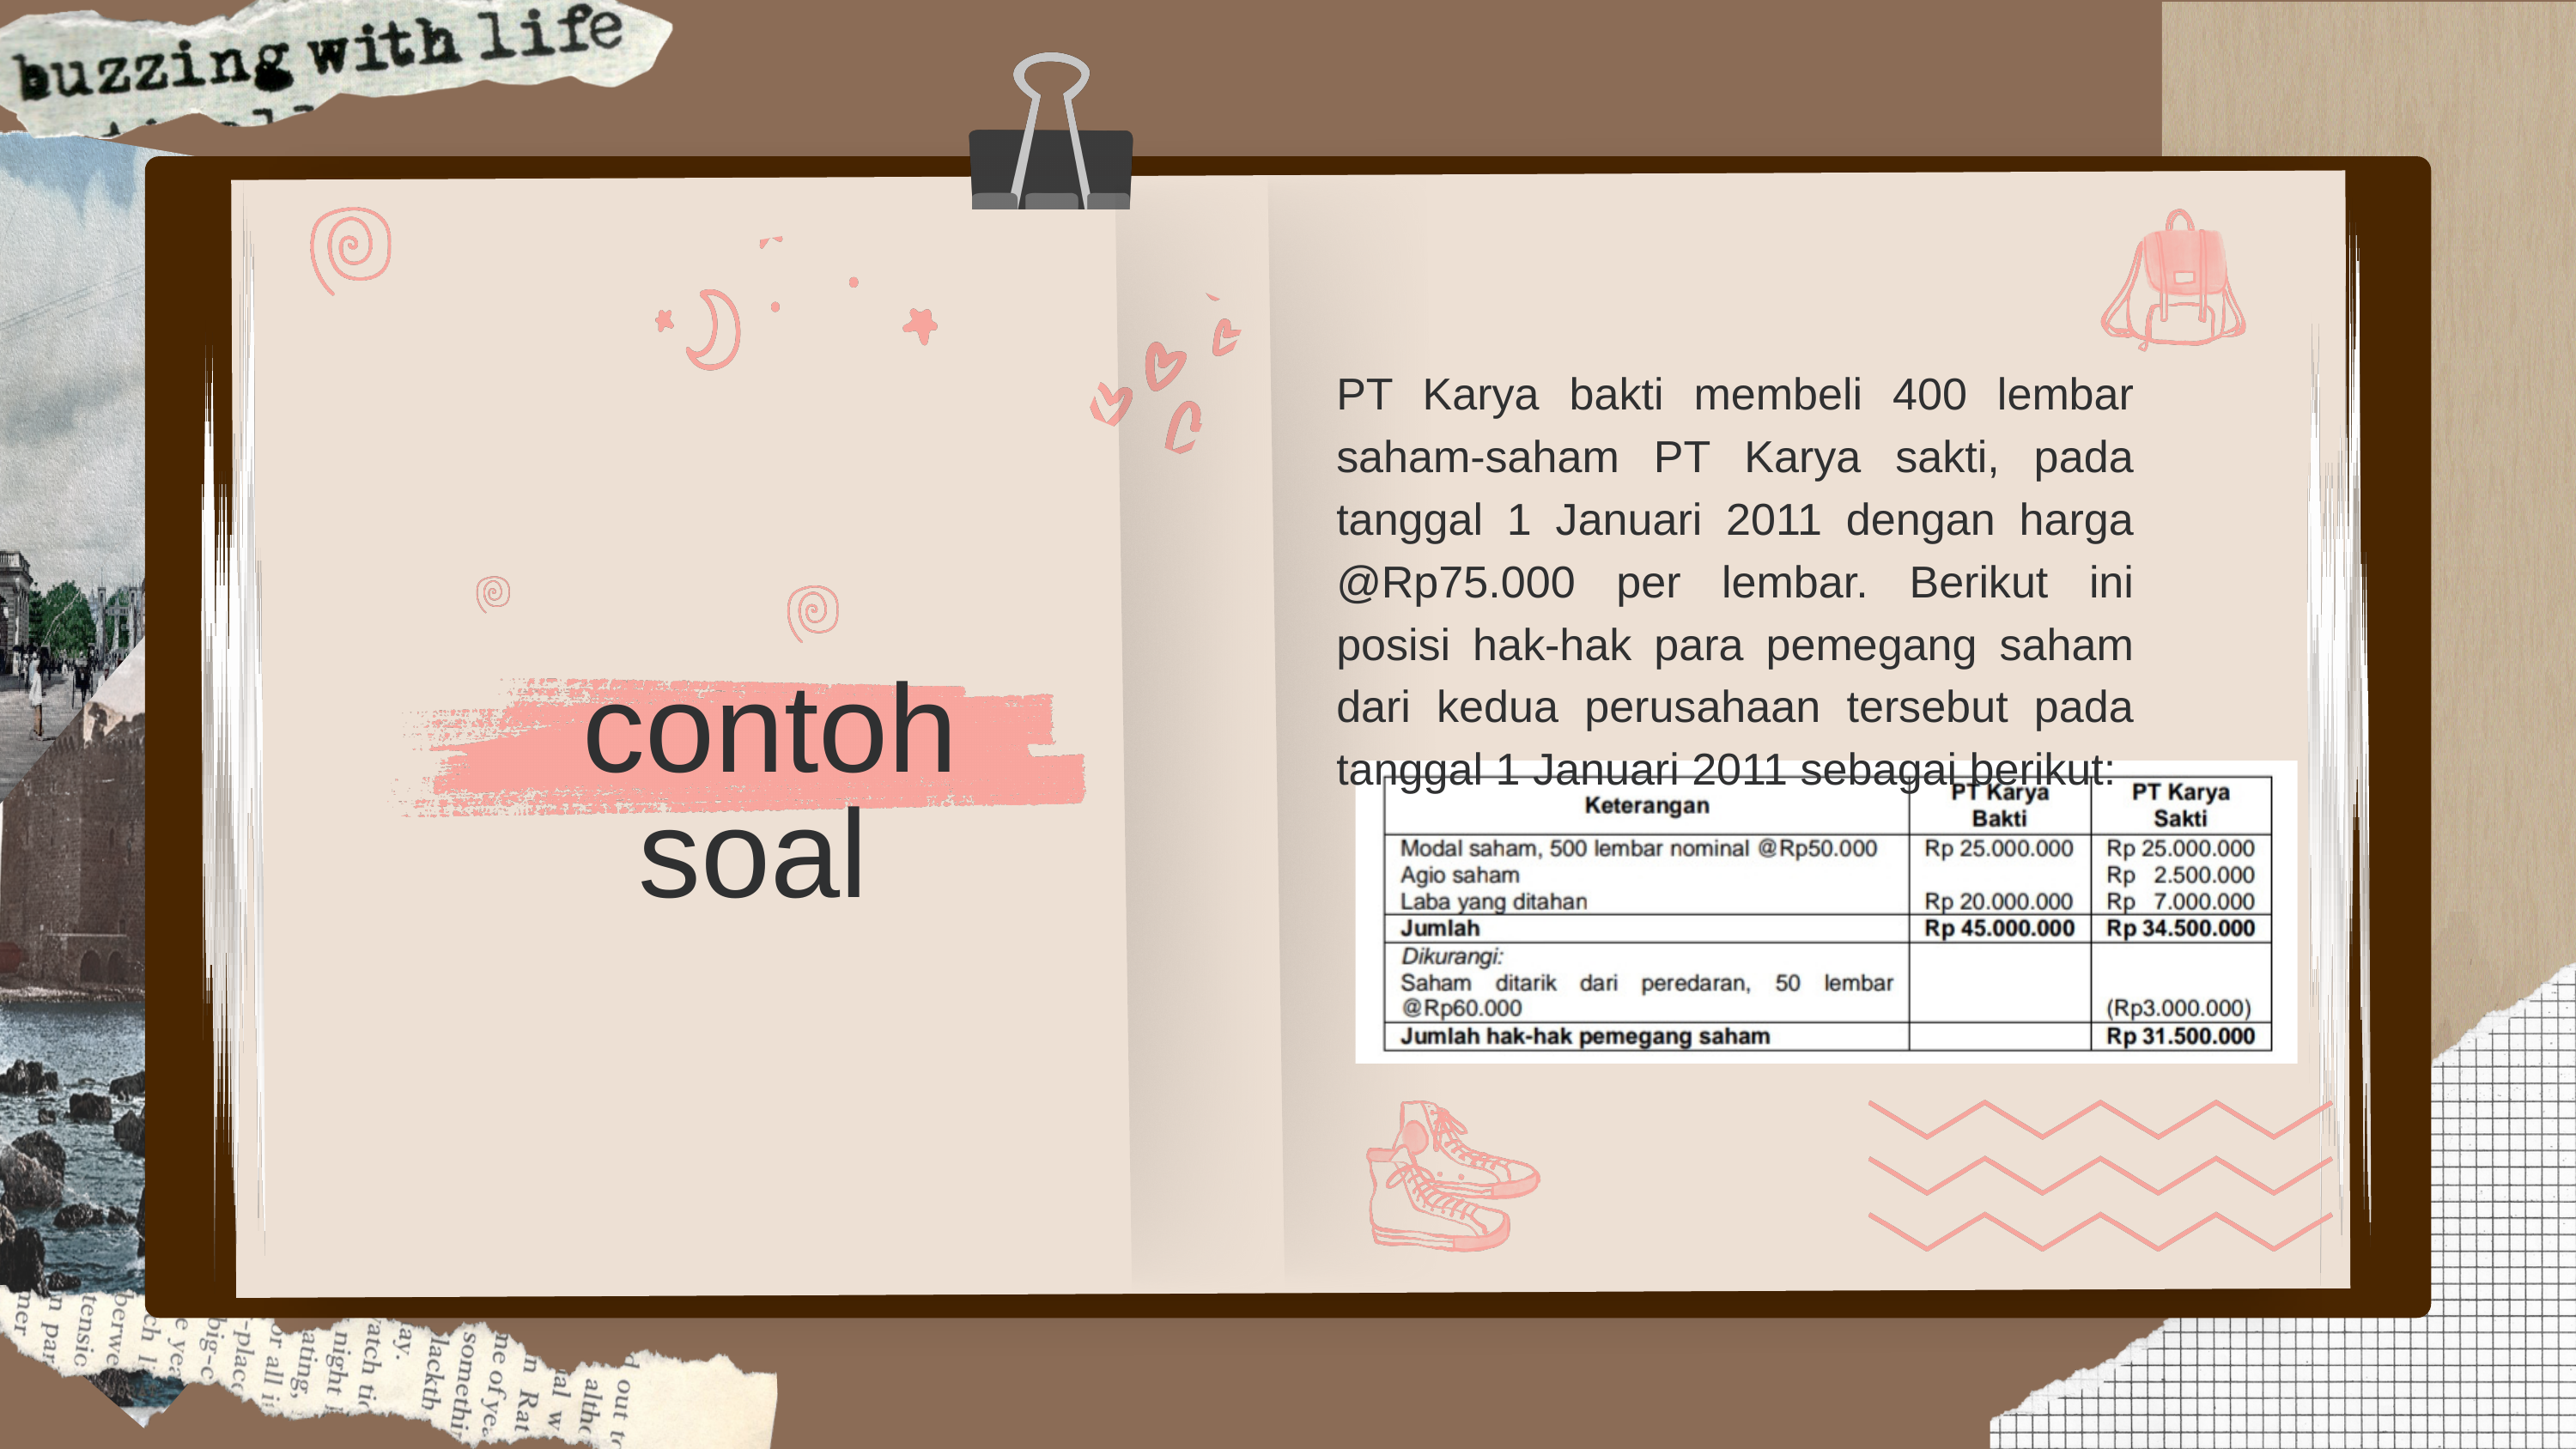

PT Karya bakti membeli 400 lembar saham-saham PT Karya sakti, pada tanggal 1 Januari 2011 dengan harga @Rp75.000 per lembar. Berikut ini posisi hak-hak para pemegang saham dari kedua perusahaan tersebut pada tanggal 1 Januari 2011 sebagai berikut:

contoh soal